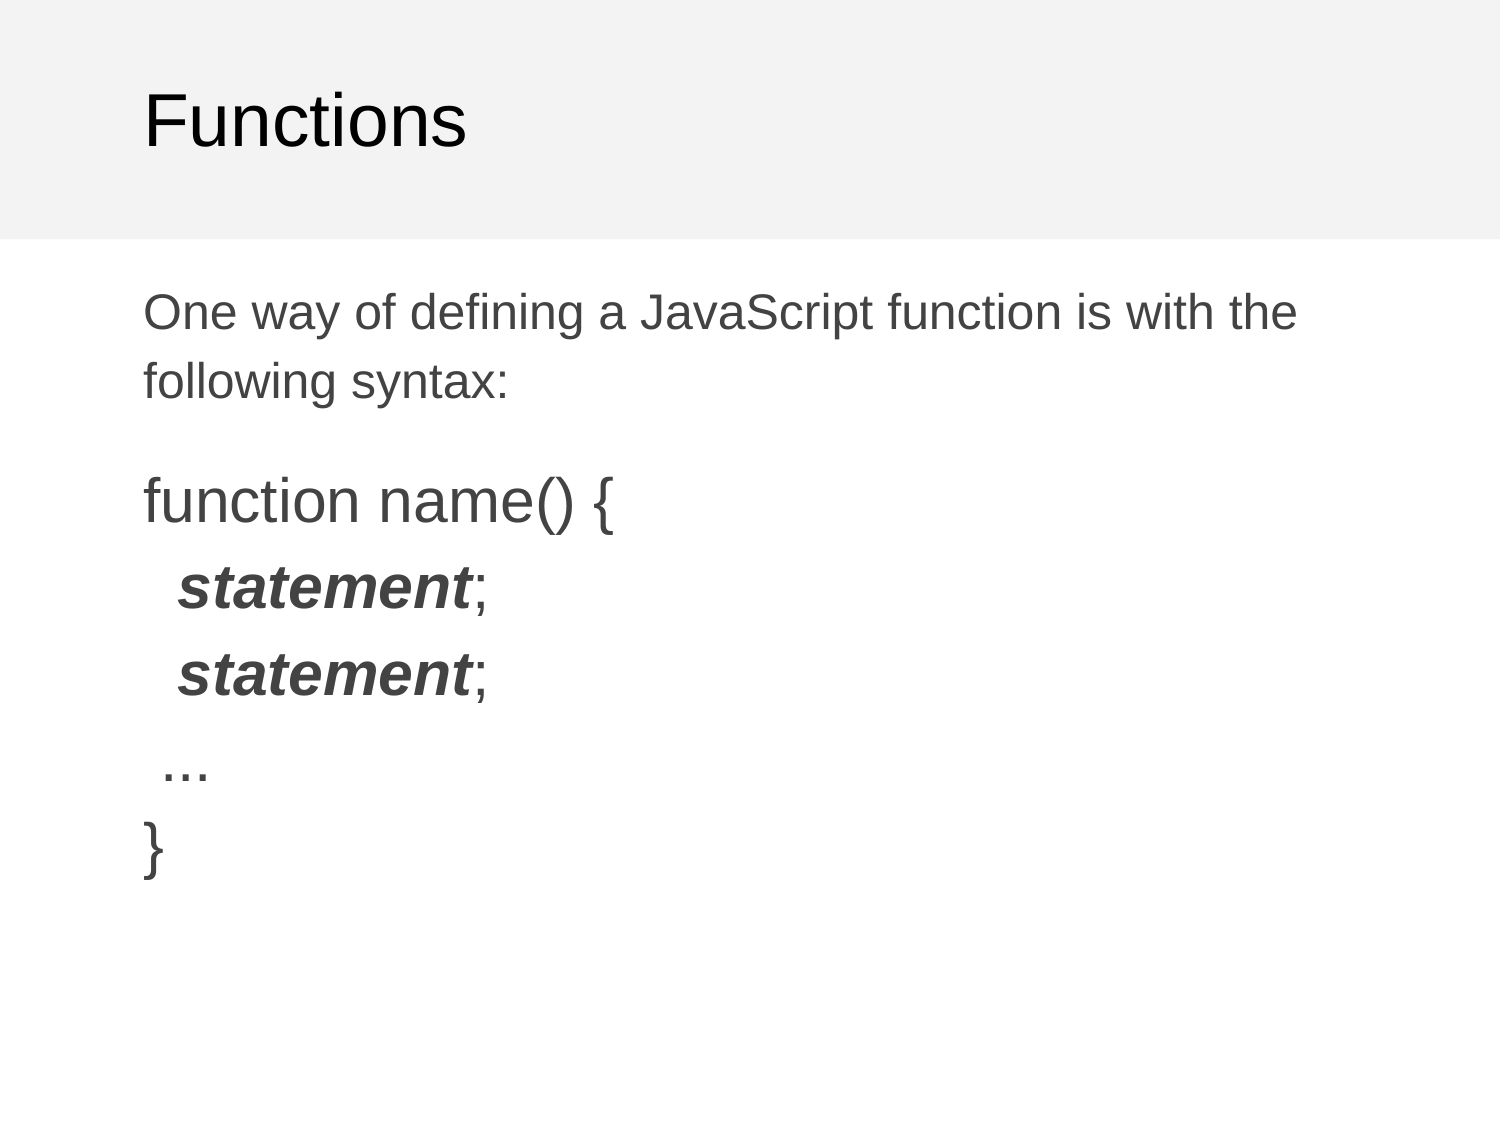

Functions
One way of defining a JavaScript function is with the following syntax:

function name() {
  statement;
  statement;
 ...
}